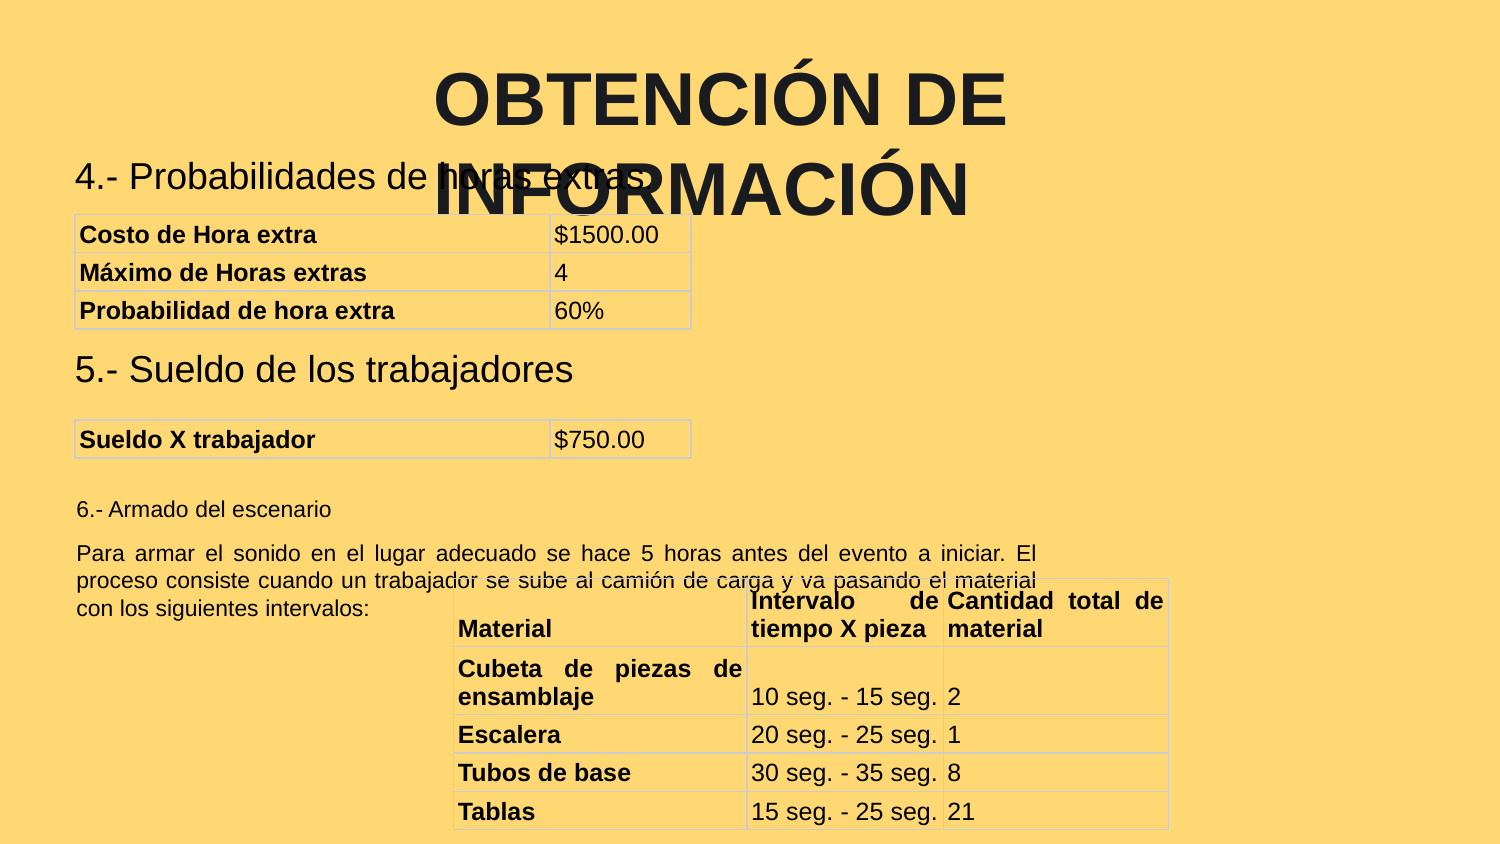

# OBTENCIÓN DE INFORMACIÓN
4.- Probabilidades de horas extras.
| Costo de Hora extra | $1500.00 |
| --- | --- |
| Máximo de Horas extras | 4 |
| Probabilidad de hora extra | 60% |

5.- Sueldo de los trabajadores

| Sueldo X trabajador | $750.00 |
| --- | --- |

6.- Armado del escenario
Para armar el sonido en el lugar adecuado se hace 5 horas antes del evento a iniciar. El proceso consiste cuando un trabajador se sube al camión de carga y va pasando el material con los siguientes intervalos:

| Material | Intervalo de tiempo X pieza | Cantidad total de material |
| --- | --- | --- |
| Cubeta de piezas de ensamblaje | 10 seg. - 15 seg. | 2 |
| Escalera | 20 seg. - 25 seg. | 1 |
| Tubos de base | 30 seg. - 35 seg. | 8 |
| Tablas | 15 seg. - 25 seg. | 21 |